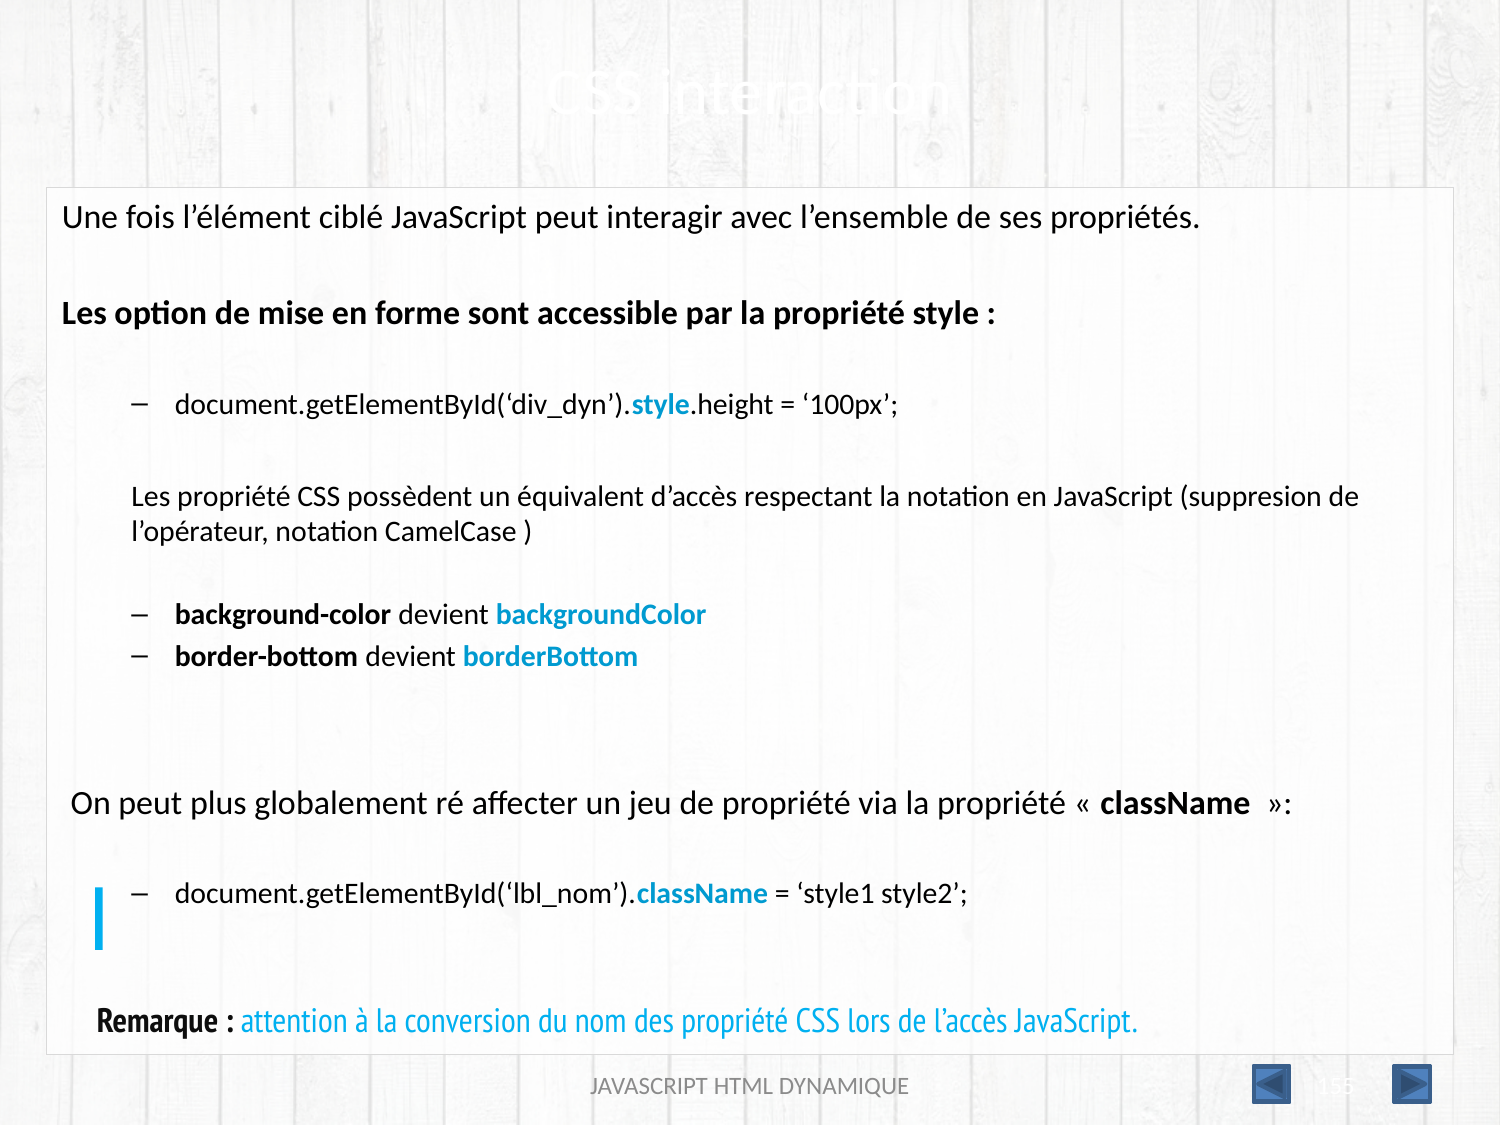

# CSS interaction
Une fois l’élément ciblé JavaScript peut interagir avec l’ensemble de ses propriétés.

Les option de mise en forme sont accessible par la propriété style :

document.getElementById(‘div_dyn’).style.height = ‘100px’;

Les propriété CSS possèdent un équivalent d’accès respectant la notation en JavaScript (suppresion de l’opérateur, notation CamelCase )

background-color devient backgroundColor
border-bottom devient borderBottom

On peut plus globalement ré affecter un jeu de propriété via la propriété « className  »:

document.getElementById(‘lbl_nom’).className = ‘style1 style2’;

     Remarque : attention à la conversion du nom des propriété CSS lors de l’accès JavaScript.

JAVASCRIPT HTML DYNAMIQUE
155